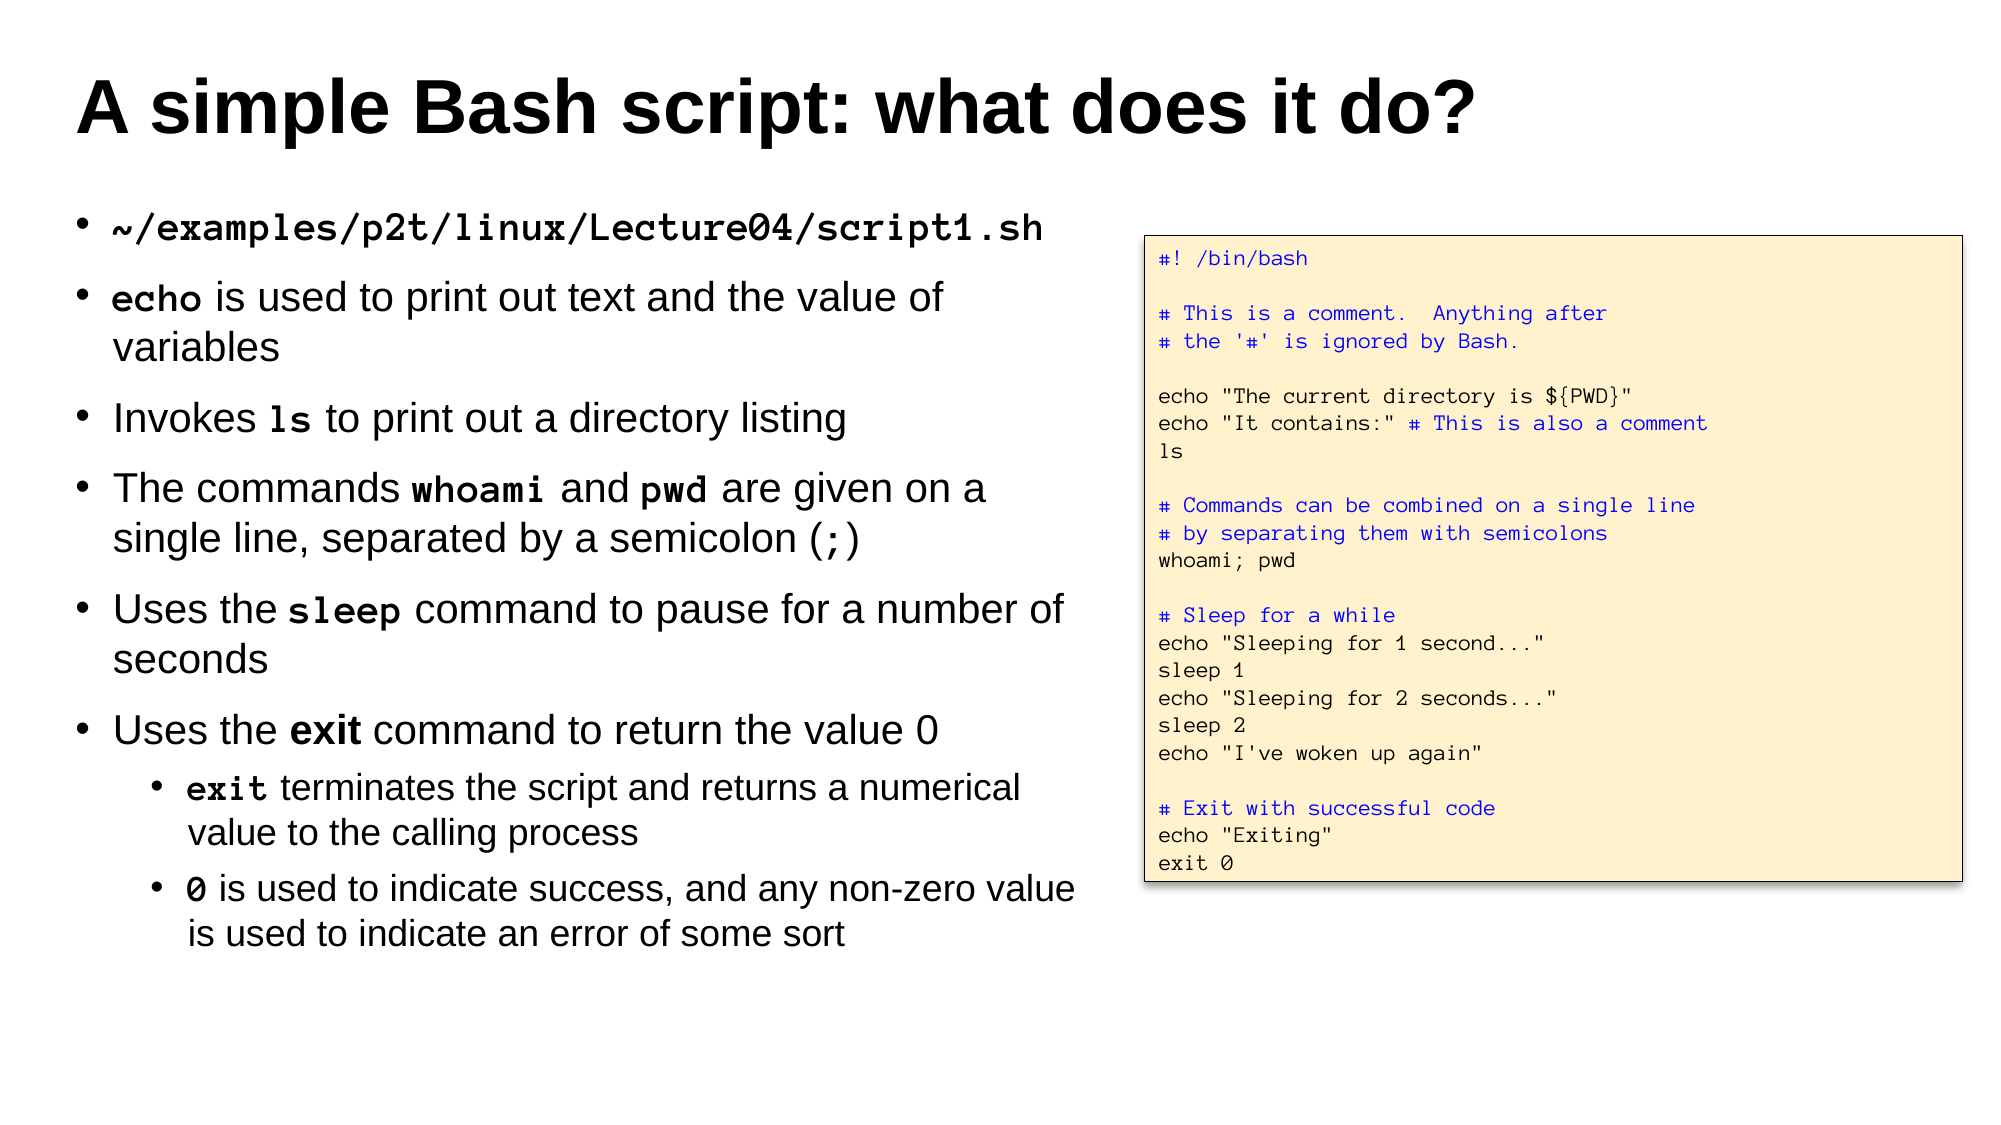

# A simple Bash script: what does it do?
~/examples/p2t/linux/Lecture04/script1.sh
echo is used to print out text and the value of variables
Invokes ls to print out a directory listing
The commands whoami and pwd are given on a single line, separated by a semicolon (;)
Uses the sleep command to pause for a number of seconds
Uses the exit command to return the value 0
exit terminates the script and returns a numerical value to the calling process
0 is used to indicate success, and any non-zero value is used to indicate an error of some sort

#! /bin/bash

# This is a comment.  Anything after
# the '#' is ignored by Bash.

echo "The current directory is ${PWD}"
echo "It contains:" # This is also a comment
ls

# Commands can be combined on a single line
# by separating them with semicolons
whoami; pwd

# Sleep for a while
echo "Sleeping for 1 second..."
sleep 1
echo "Sleeping for 2 seconds..."
sleep 2
echo "I've woken up again"

# Exit with successful code
echo "Exiting"
exit 0